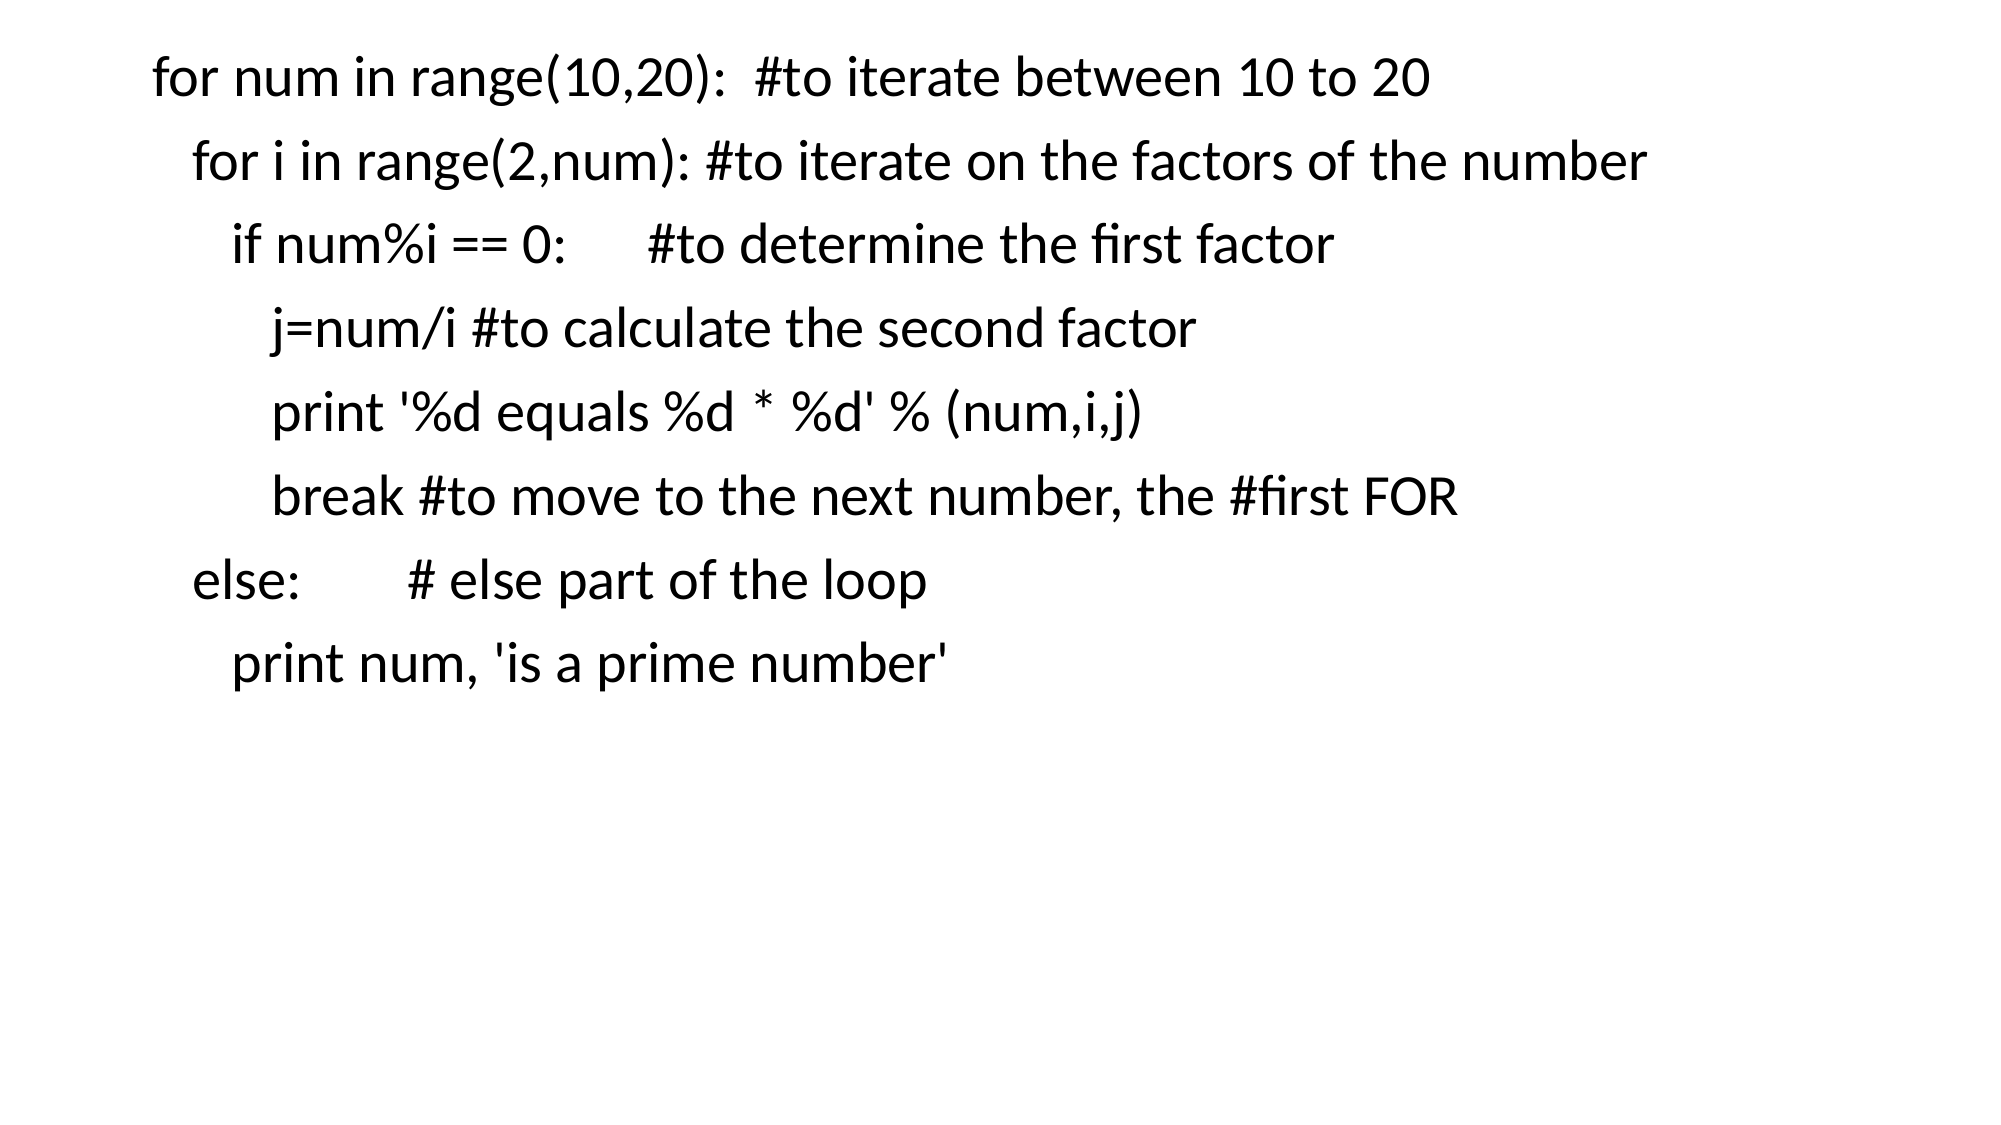

for num in range(10,20):  #to iterate between 10 to 20
   for i in range(2,num): #to iterate on the factors of the number
      if num%i == 0:      #to determine the first factor
         j=num/i #to calculate the second factor
         print '%d equals %d * %d' % (num,i,j)
         break #to move to the next number, the #first FOR
   else:        # else part of the loop
      print num, 'is a prime number'